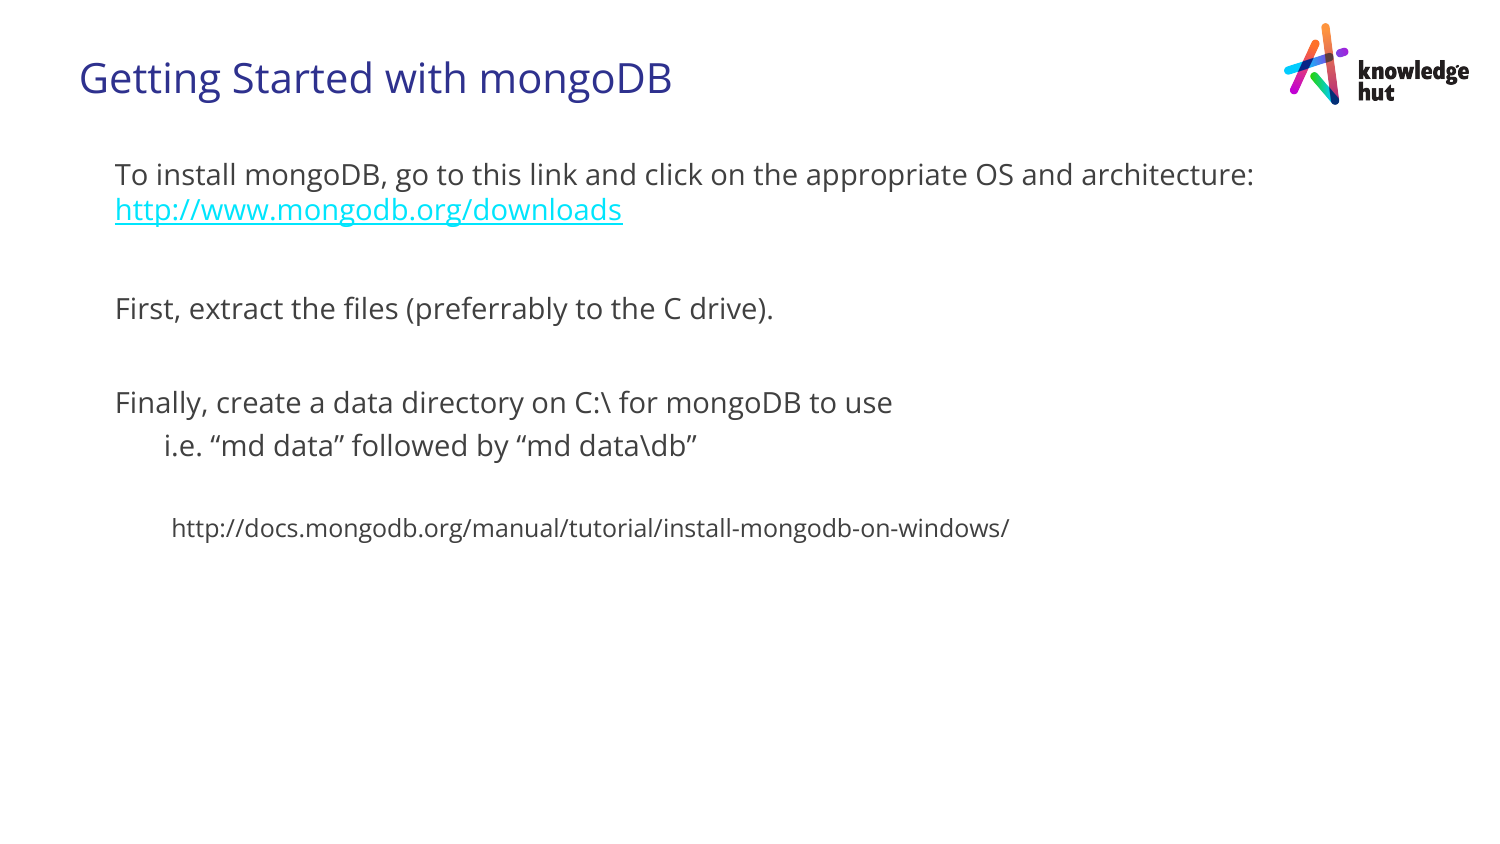

Getting Started with mongoDB
To install mongoDB, go to this link and click on the appropriate OS and architecture: http://www.mongodb.org/downloads

First, extract the files (preferrably to the C drive).

Finally, create a data directory on C:\ for mongoDB to use
i.e. “md data” followed by “md data\db”

http://docs.mongodb.org/manual/tutorial/install-mongodb-on-windows/